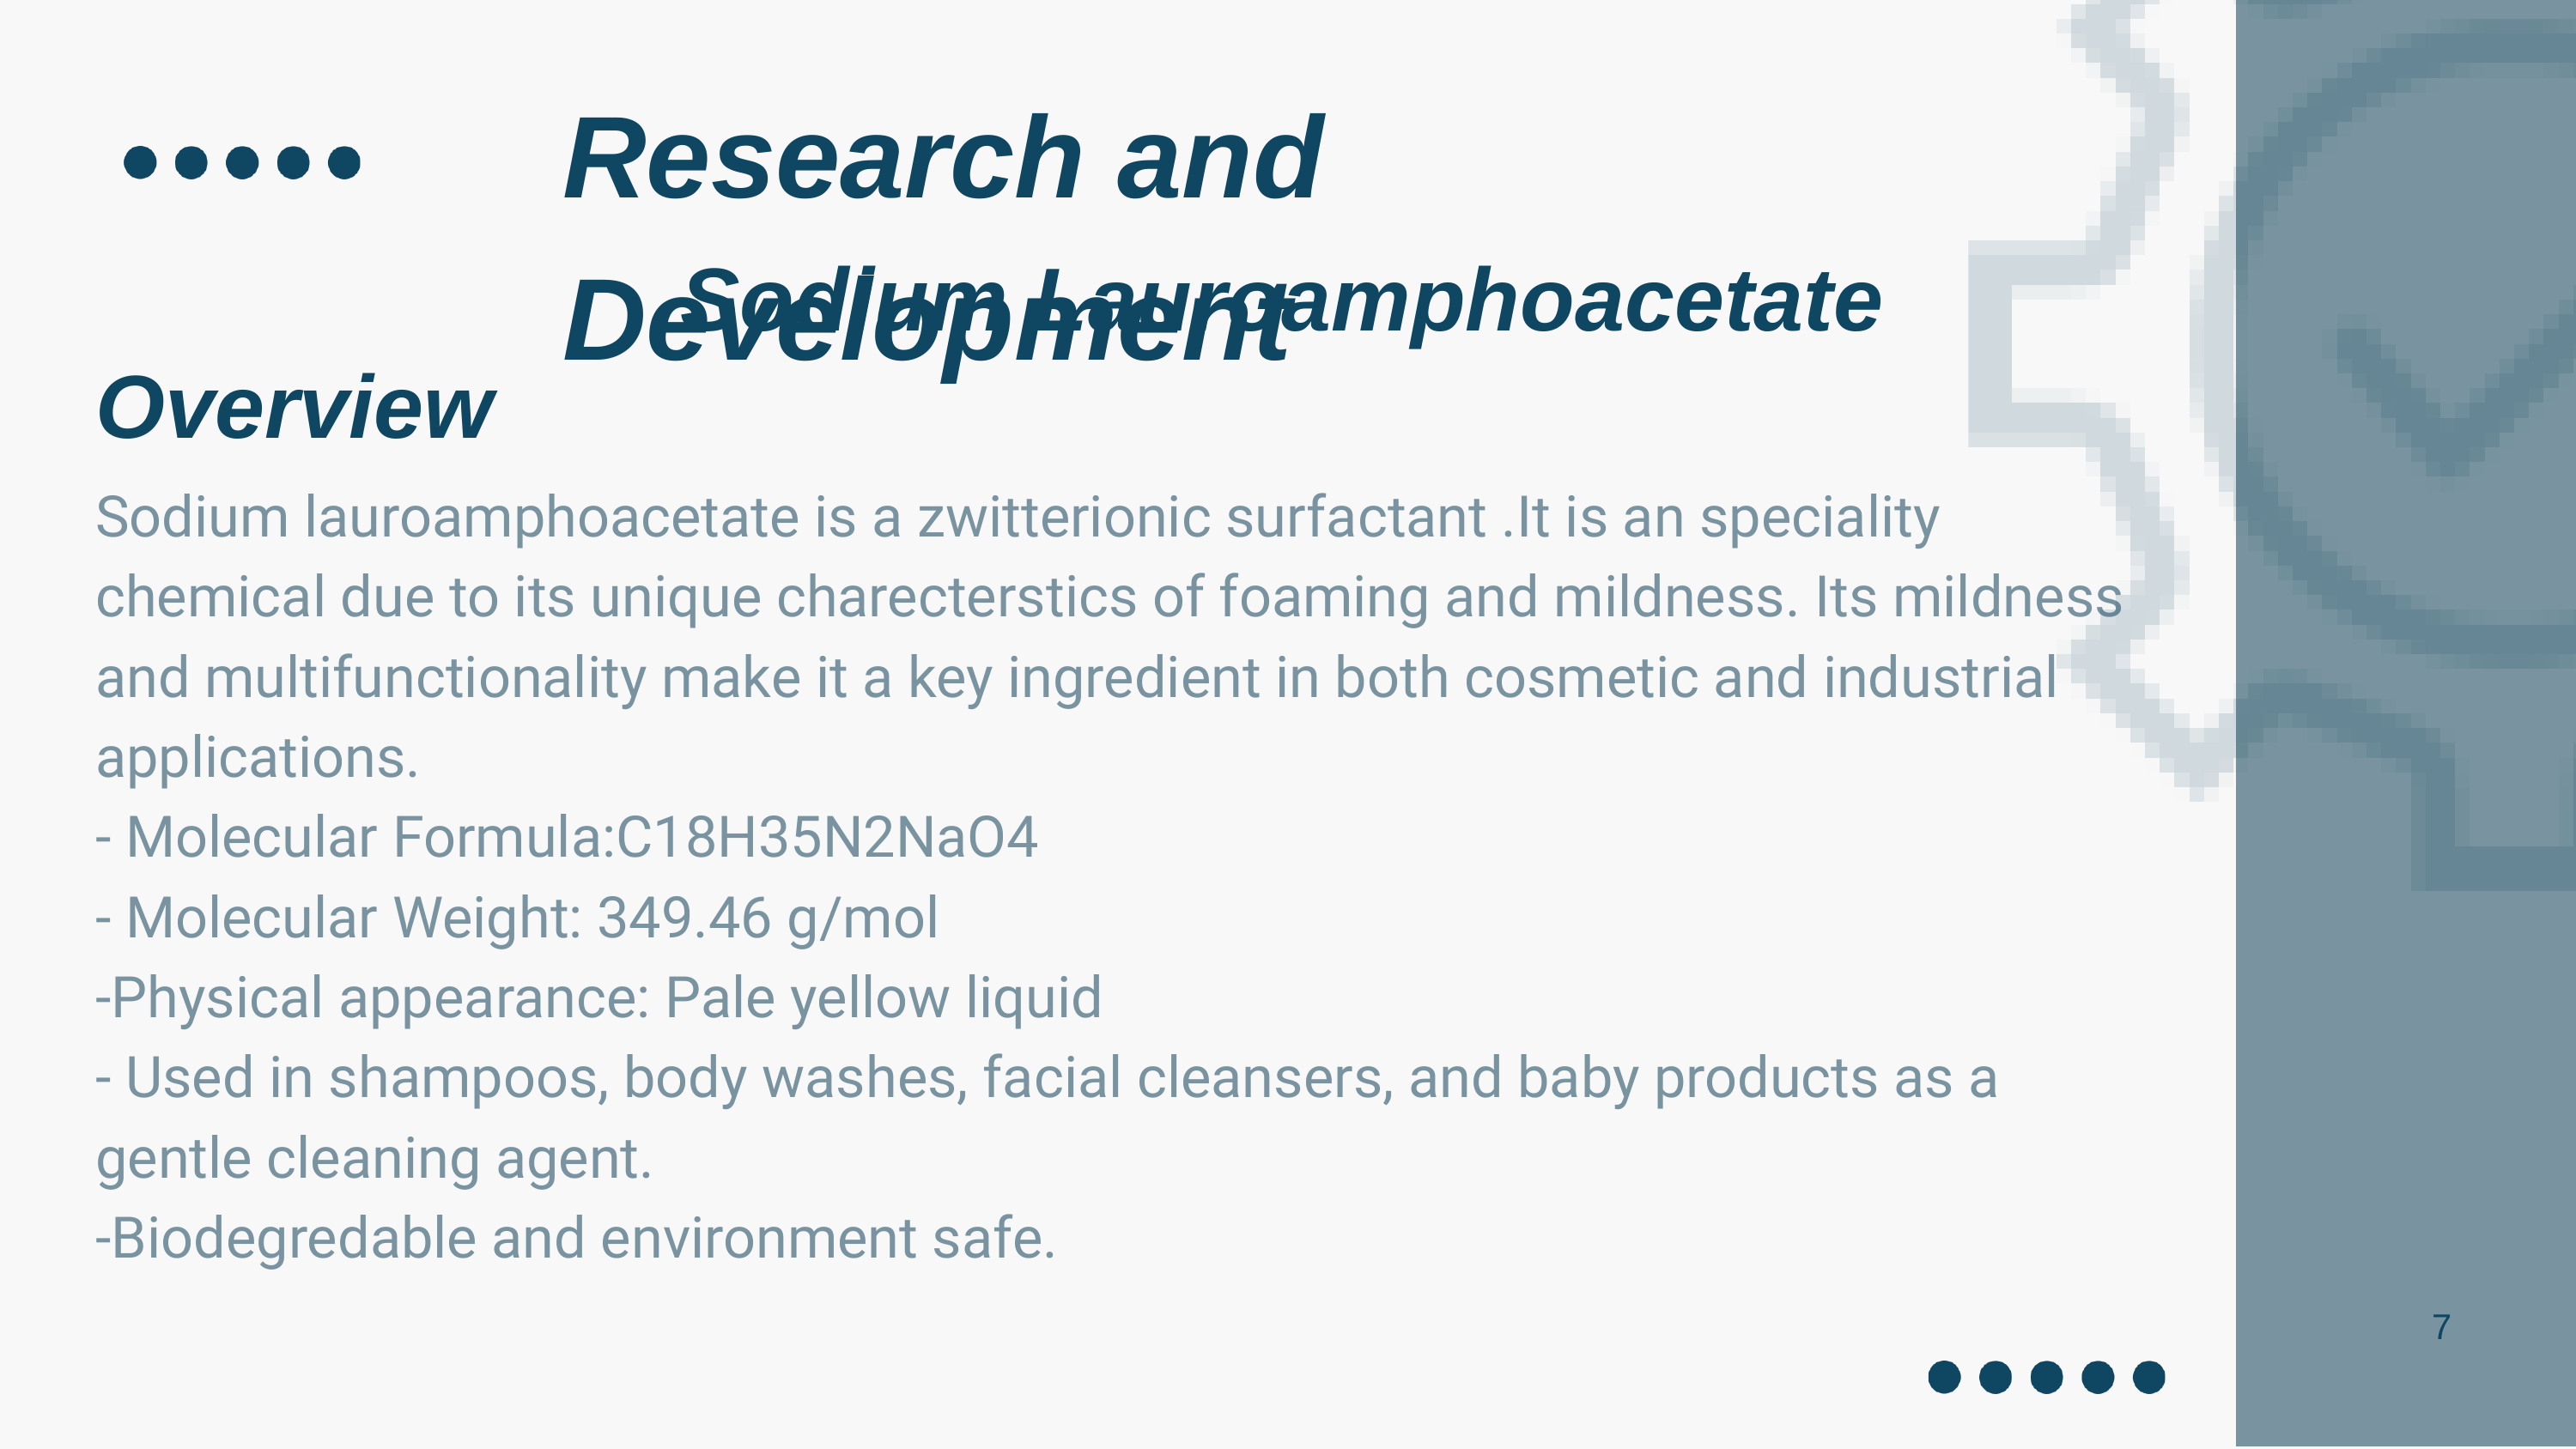

Research and Development

Sodium Lauroamphoacetate
Overview
Sodium lauroamphoacetate is a zwitterionic surfactant .It is an speciality chemical due to its unique charecterstics of foaming and mildness. Its mildness and multifunctionality make it a key ingredient in both cosmetic and industrial applications.
- Molecular Formula:C18H35N2NaO4
- Molecular Weight: 349.46 g/mol
-Physical appearance: Pale yellow liquid
- Used in shampoos, body washes, facial cleansers, and baby products as a gentle cleaning agent.
-Biodegredable and environment safe.
7